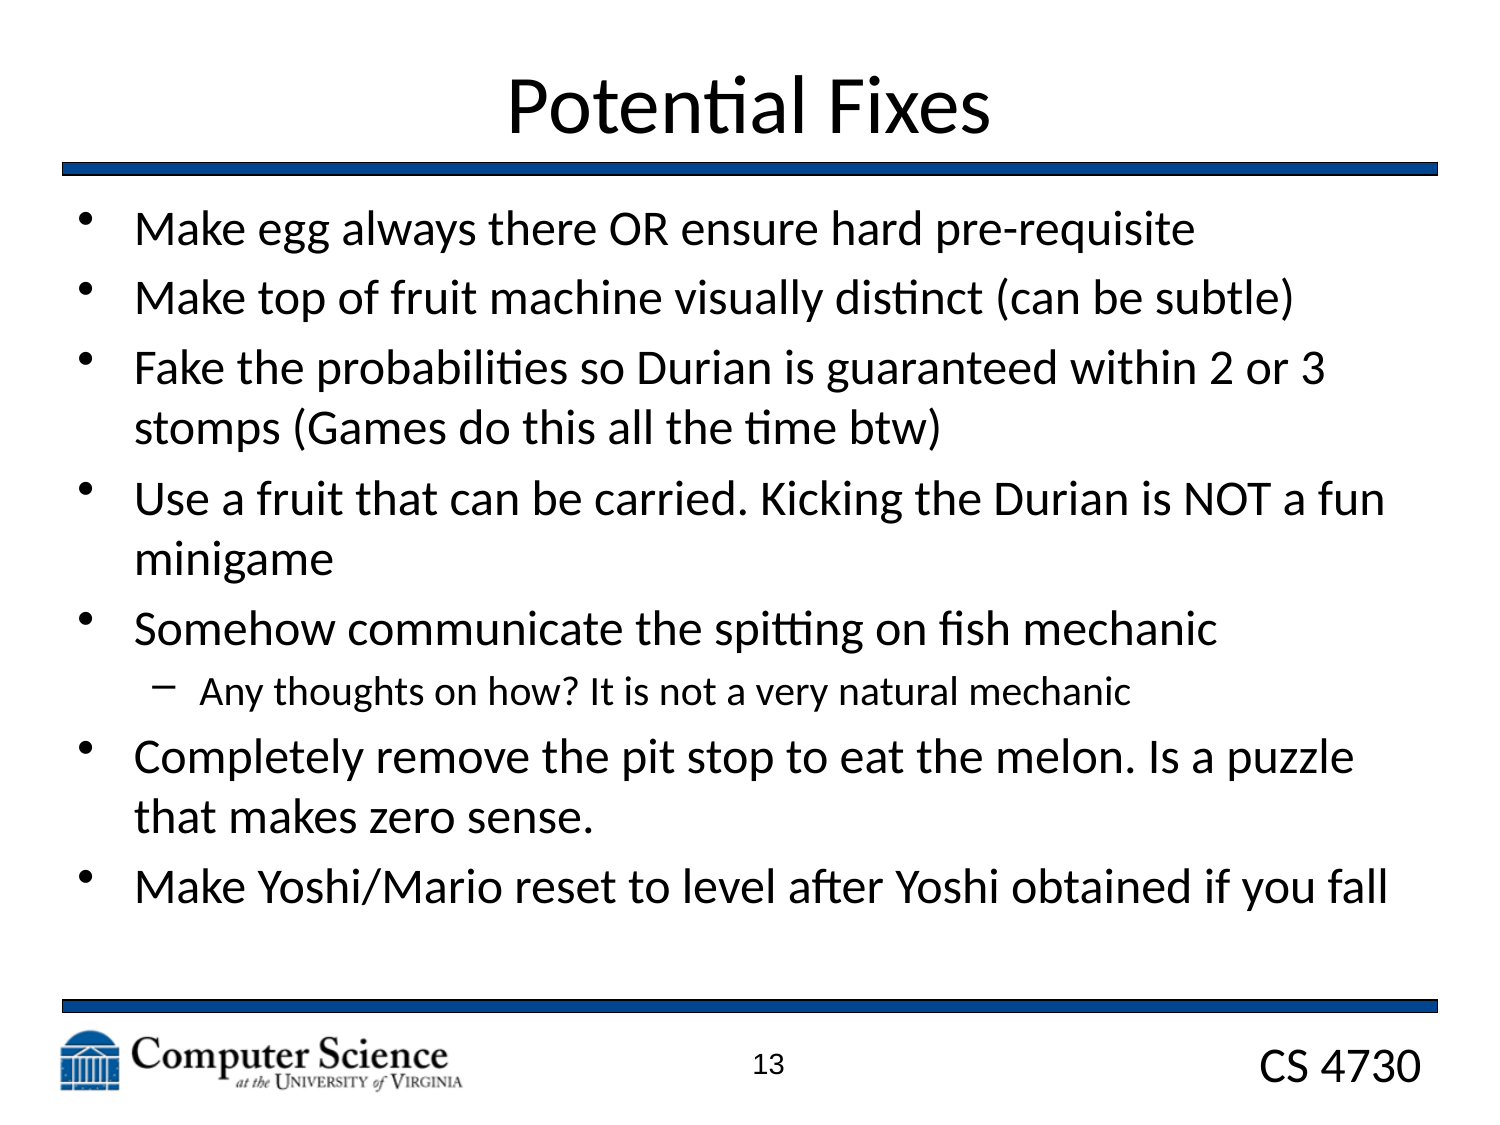

# Potential Fixes
Make egg always there OR ensure hard pre-requisite
Make top of fruit machine visually distinct (can be subtle)
Fake the probabilities so Durian is guaranteed within 2 or 3 stomps (Games do this all the time btw)
Use a fruit that can be carried. Kicking the Durian is NOT a fun minigame
Somehow communicate the spitting on fish mechanic
Any thoughts on how? It is not a very natural mechanic
Completely remove the pit stop to eat the melon. Is a puzzle that makes zero sense.
Make Yoshi/Mario reset to level after Yoshi obtained if you fall
13